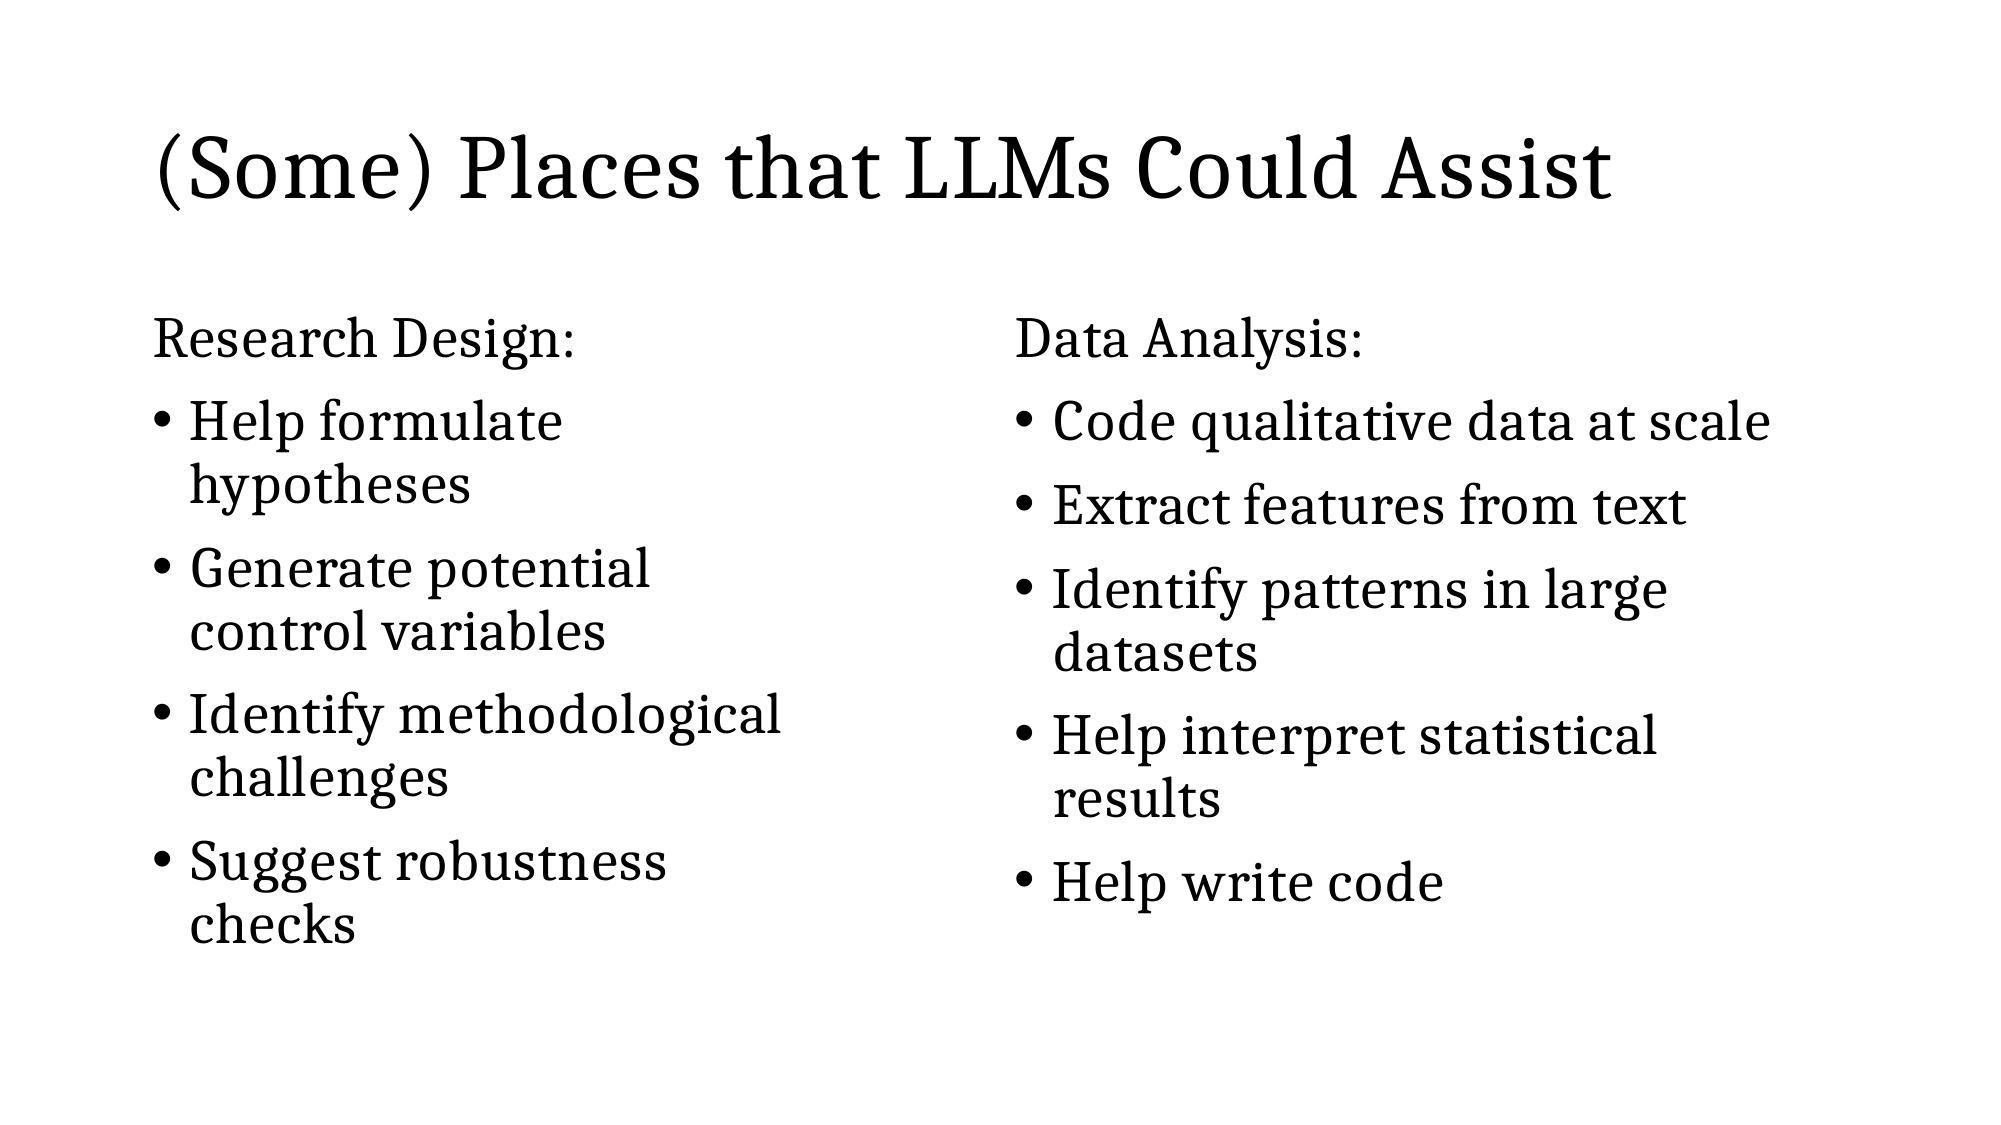

# (Some) Places that LLMs Could Assist
Research Design:
Help formulate hypotheses
Generate potential control variables
Identify methodological challenges
Suggest robustness checks

Data Analysis:
Code qualitative data at scale
Extract features from text
Identify patterns in large datasets
Help interpret statistical results
Help write code